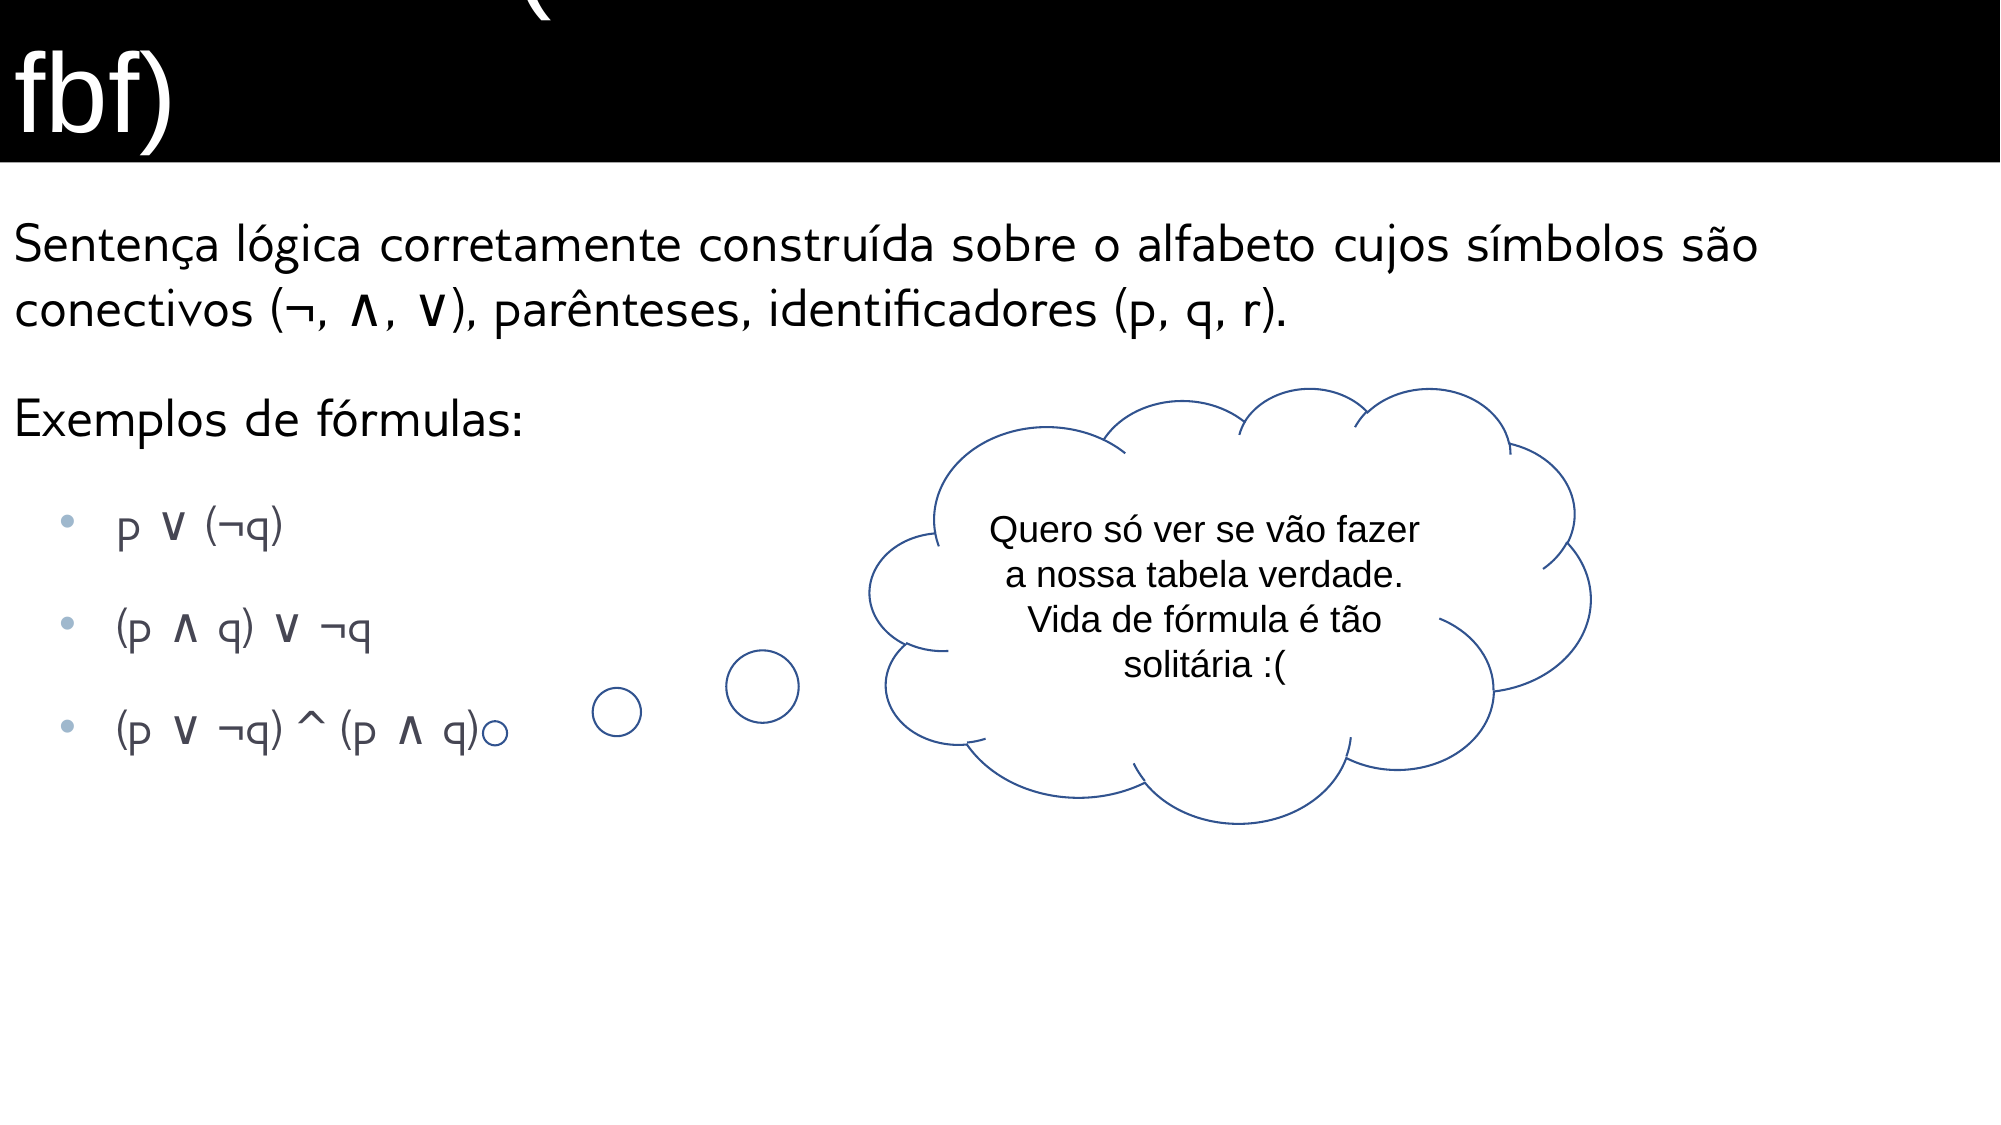

Fórmulas (fórmulas bem formadas – fbf)
Sentença lógica corretamente construída sobre o alfabeto cujos símbolos são conectivos (¬, ∧, ∨), parênteses, identificadores (p, q, r).

Exemplos de fórmulas:

p ∨ (¬q)

(p ∧ q) ∨ ¬q

(p ∨ ¬q) ^ (p ∧ q)
Quero só ver se vão fazer a nossa tabela verdade.
Vida de fórmula é tão solitária :(